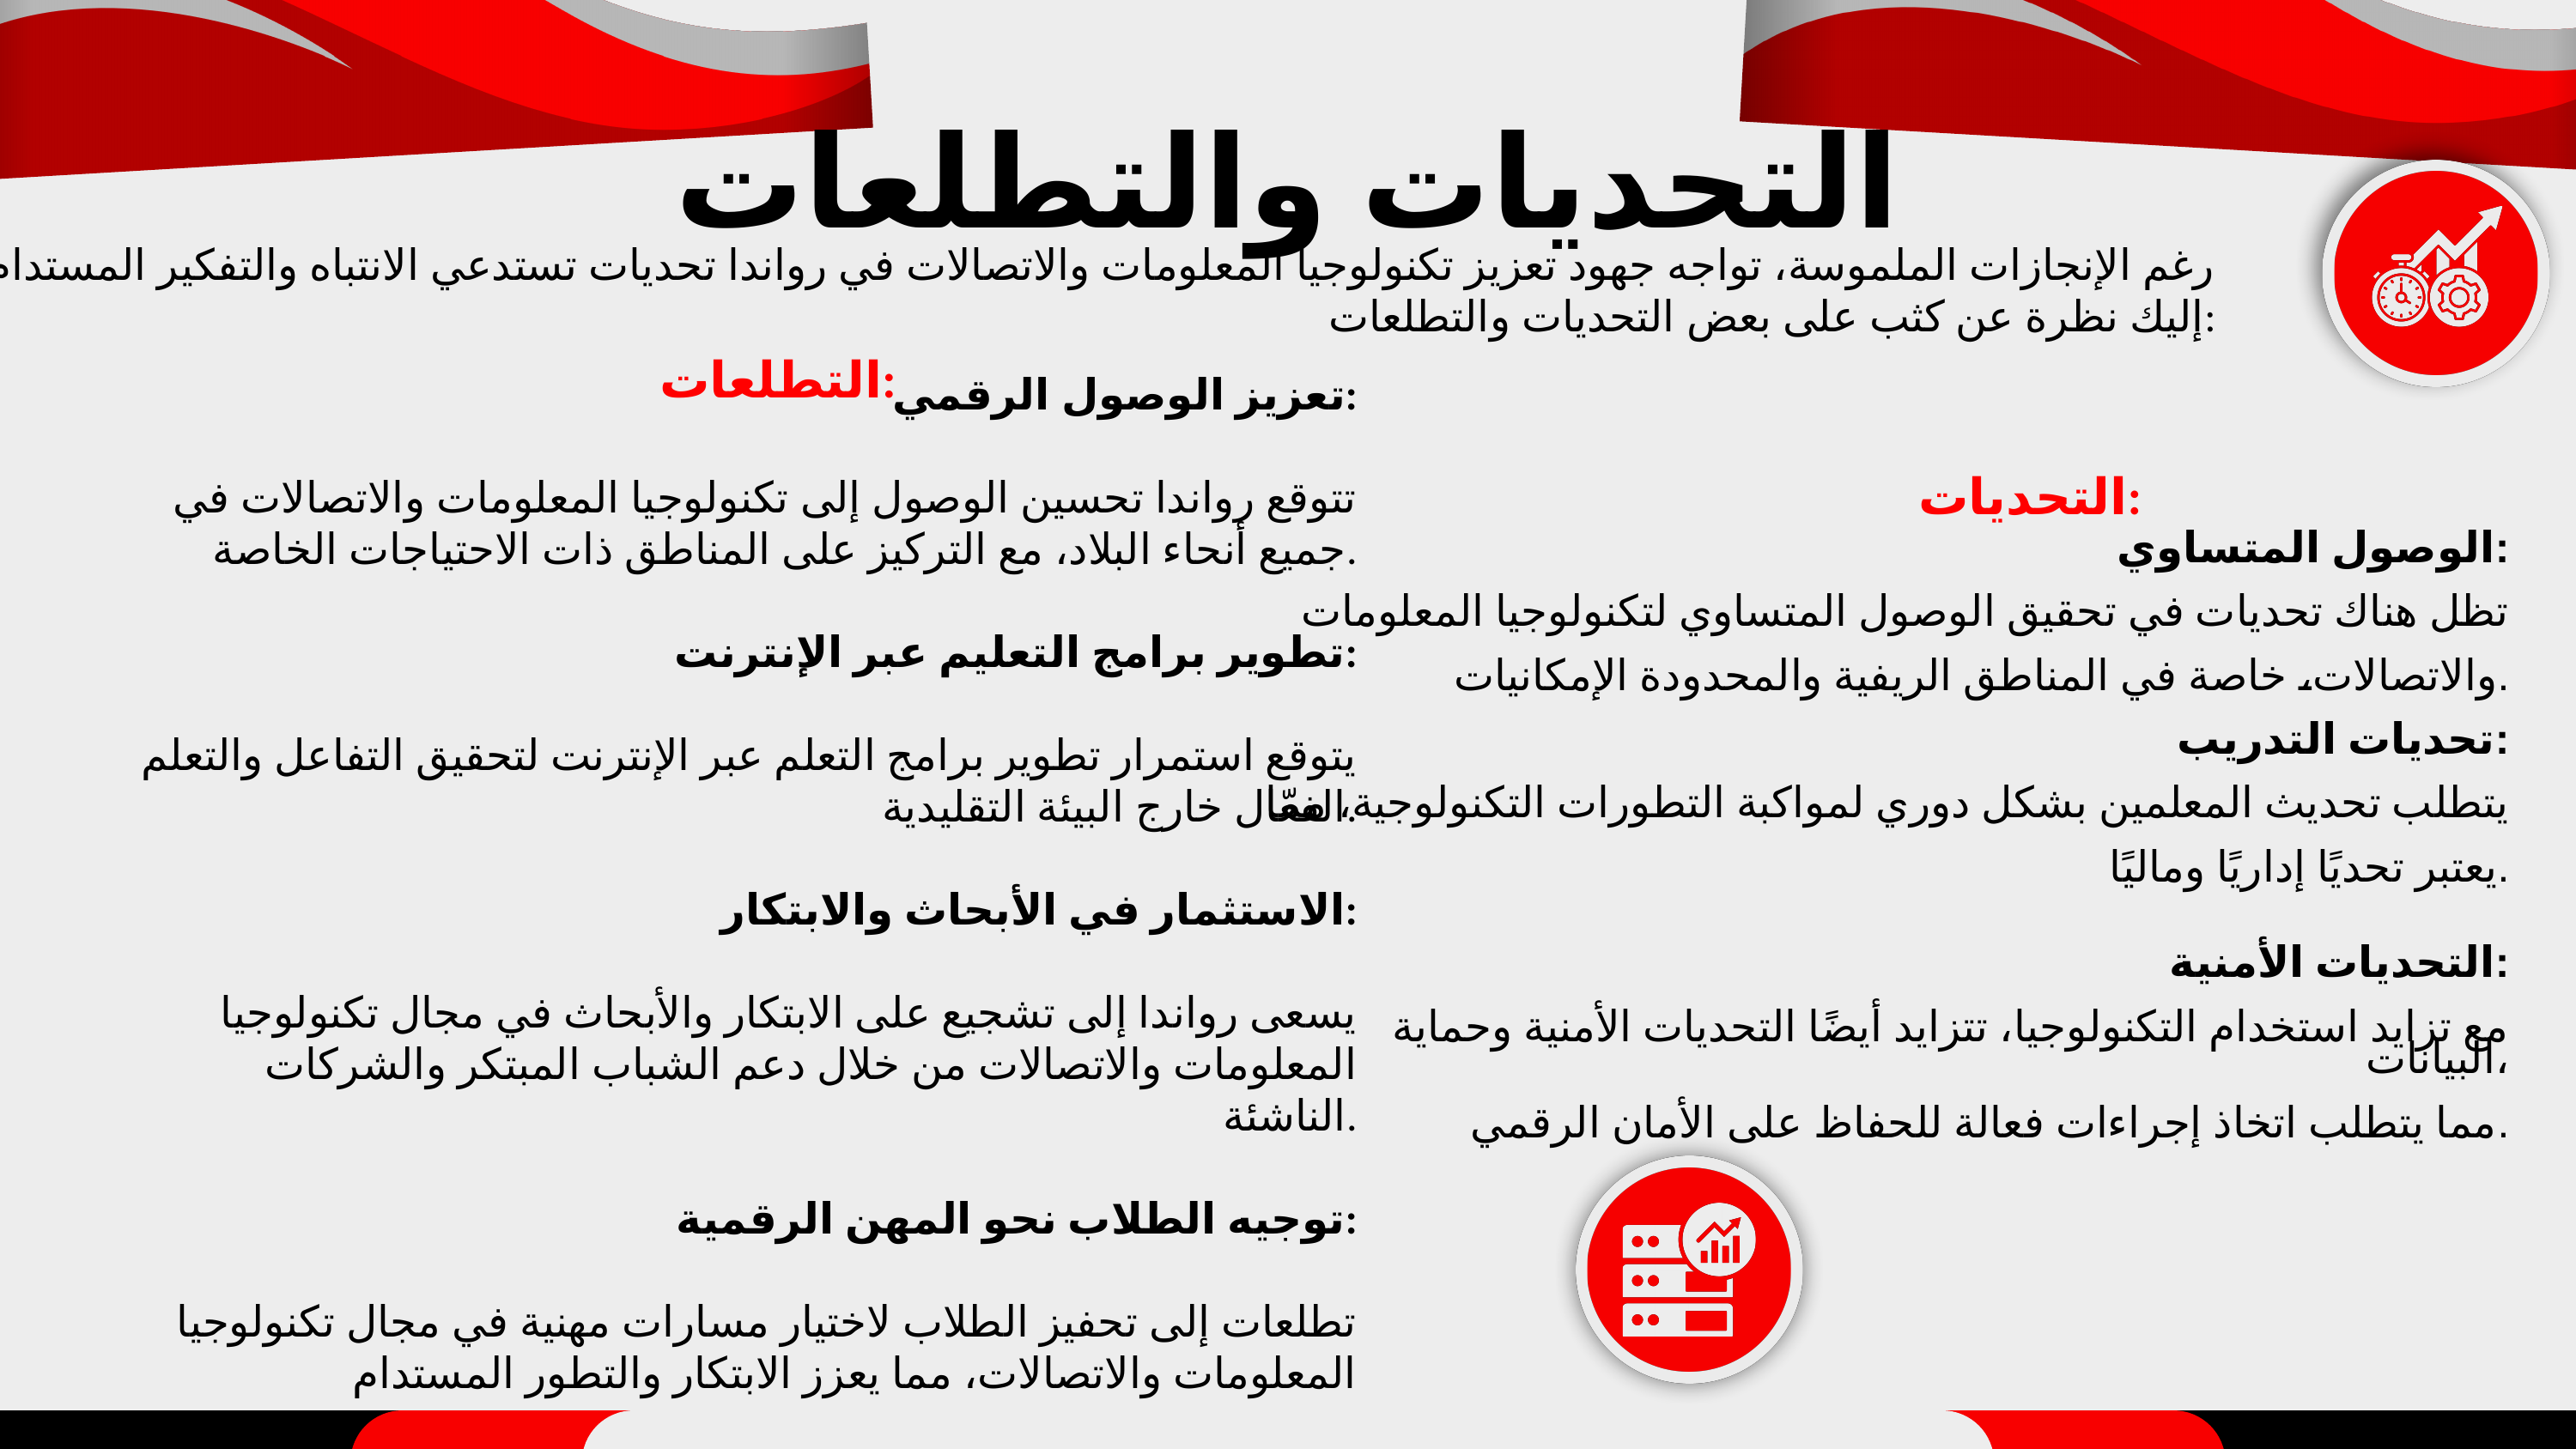

التحديات والتطلعات

رغم الإنجازات الملموسة، تواجه جهود تعزيز تكنولوجيا المعلومات والاتصالات في رواندا تحديات تستدعي الانتباه والتفكير المستدام. إليك نظرة عن كثب على بعض التحديات والتطلعات:

التطلعات:

تعزيز الوصول الرقمي:

تتوقع رواندا تحسين الوصول إلى تكنولوجيا المعلومات والاتصالات في جميع أنحاء البلاد، مع التركيز على المناطق ذات الاحتياجات الخاصة.

تطوير برامج التعليم عبر الإنترنت:

يتوقع استمرار تطوير برامج التعلم عبر الإنترنت لتحقيق التفاعل والتعلم الفعّال خارج البيئة التقليدية.

الاستثمار في الأبحاث والابتكار:

 يسعى رواندا إلى تشجيع على الابتكار والأبحاث في مجال تكنولوجيا المعلومات والاتصالات من خلال دعم الشباب المبتكر والشركات الناشئة.

توجيه الطلاب نحو المهن الرقمية:

 تطلعات إلى تحفيز الطلاب لاختيار مسارات مهنية في مجال تكنولوجيا المعلومات والاتصالات، مما يعزز الابتكار والتطور المستدام
التحديات:
الوصول المتساوي:

 تظل هناك تحديات في تحقيق الوصول المتساوي لتكنولوجيا المعلومات

 والاتصالات، خاصة في المناطق الريفية والمحدودة الإمكانيات.

تحديات التدريب:

 يتطلب تحديث المعلمين بشكل دوري لمواكبة التطورات التكنولوجية، مما

 يعتبر تحديًا إداريًا وماليًا.

التحديات الأمنية:

مع تزايد استخدام التكنولوجيا، تتزايد أيضًا التحديات الأمنية وحماية البيانات،

 مما يتطلب اتخاذ إجراءات فعالة للحفاظ على الأمان الرقمي.